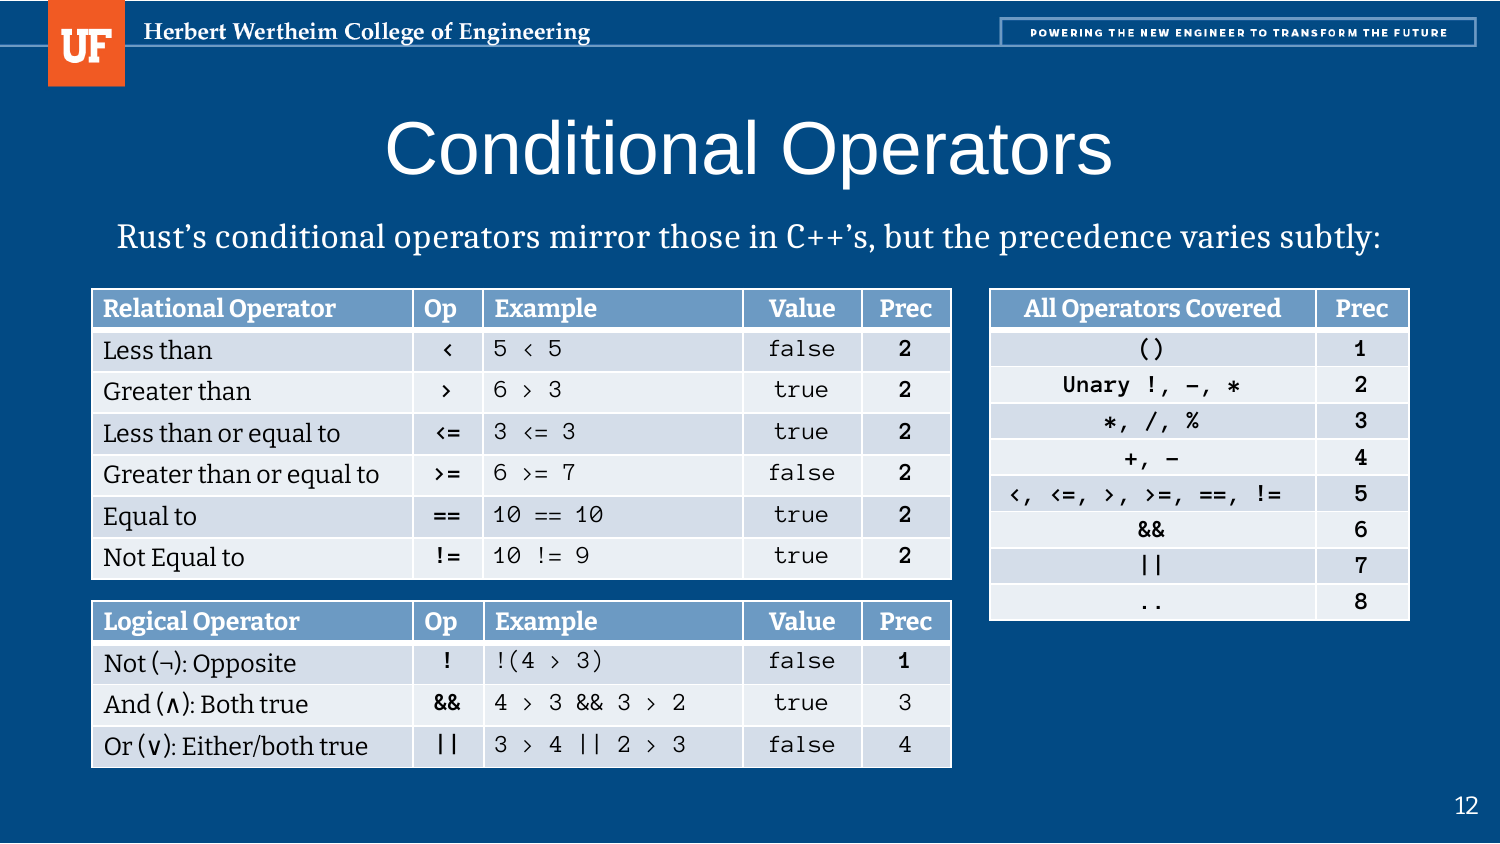

# Conditional Operators
Rust’s conditional operators mirror those in C++’s, but the precedence varies subtly:
| Relational Operator | Op | Example | Value | Prec |
| --- | --- | --- | --- | --- |
| Less than | < | 5 < 5 | false | 2 |
| Greater than | > | 6 > 3 | true | 2 |
| Less than or equal to | <= | 3 <= 3 | true | 2 |
| Greater than or equal to | >= | 6 >= 7 | false | 2 |
| Equal to | == | 10 == 10 | true | 2 |
| Not Equal to | != | 10 != 9 | true | 2 |
| All Operators Covered | Prec |
| --- | --- |
| () | 1 |
| Unary !, -, \* | 2 |
| \*, /, % | 3 |
| +, - | 4 |
| <, <=, >, >=, ==, != | 5 |
| && | 6 |
| || | 7 |
| .. | 8 |
| Logical Operator | Op | Example | Value | Prec |
| --- | --- | --- | --- | --- |
| Not (¬): Opposite | ! | !(4 > 3) | false | 1 |
| And (∧): Both true | && | 4 > 3 && 3 > 2 | true | 3 |
| Or (∨): Either/both true | || | 3 > 4 || 2 > 3 | false | 4 |
12